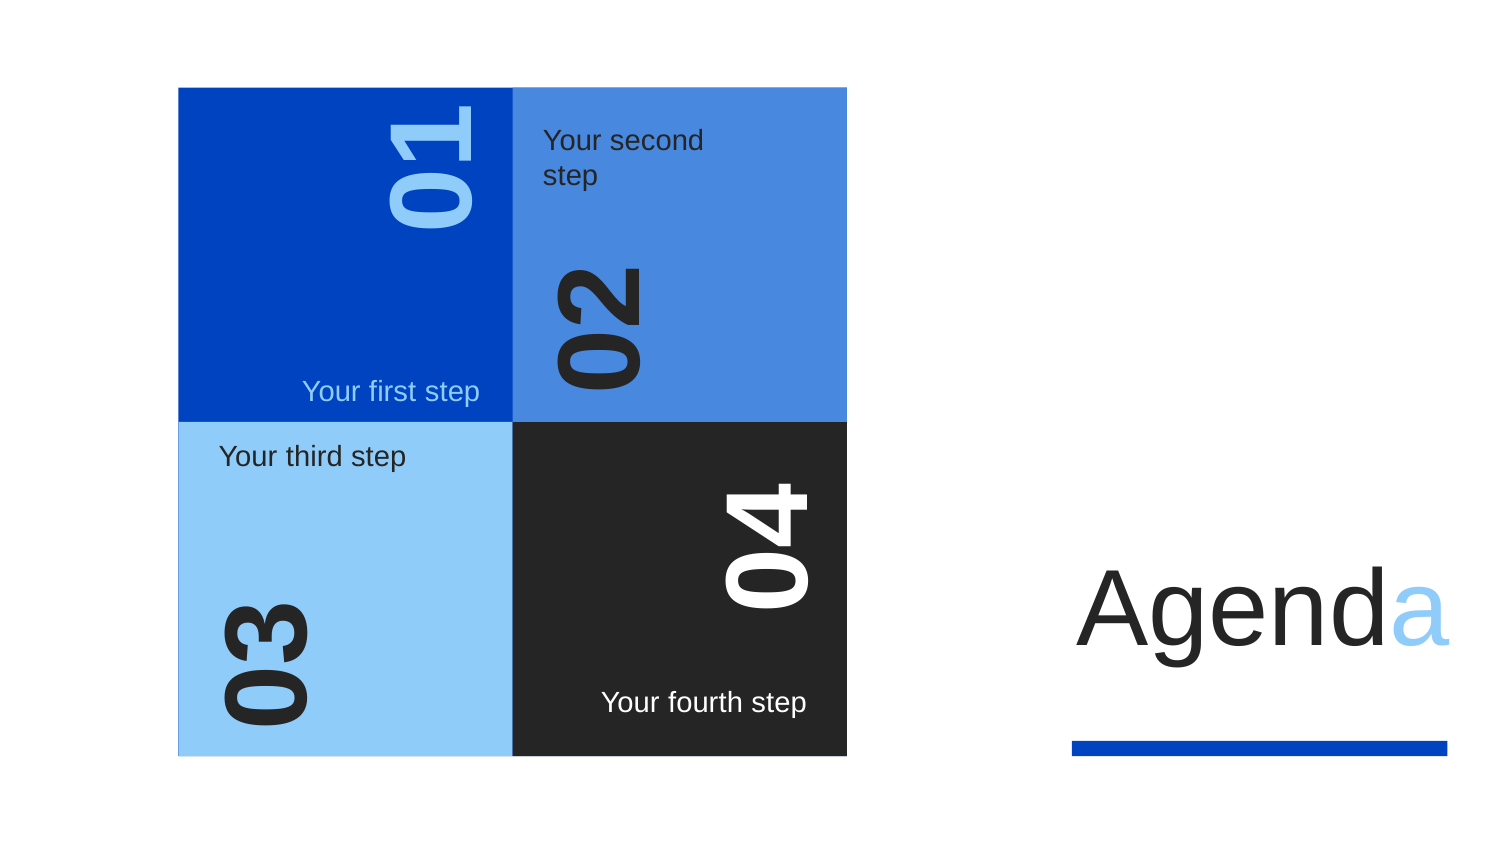

Your second step

01
02
Your first step
04
Your third step
# Agenda
03
Your fourth step